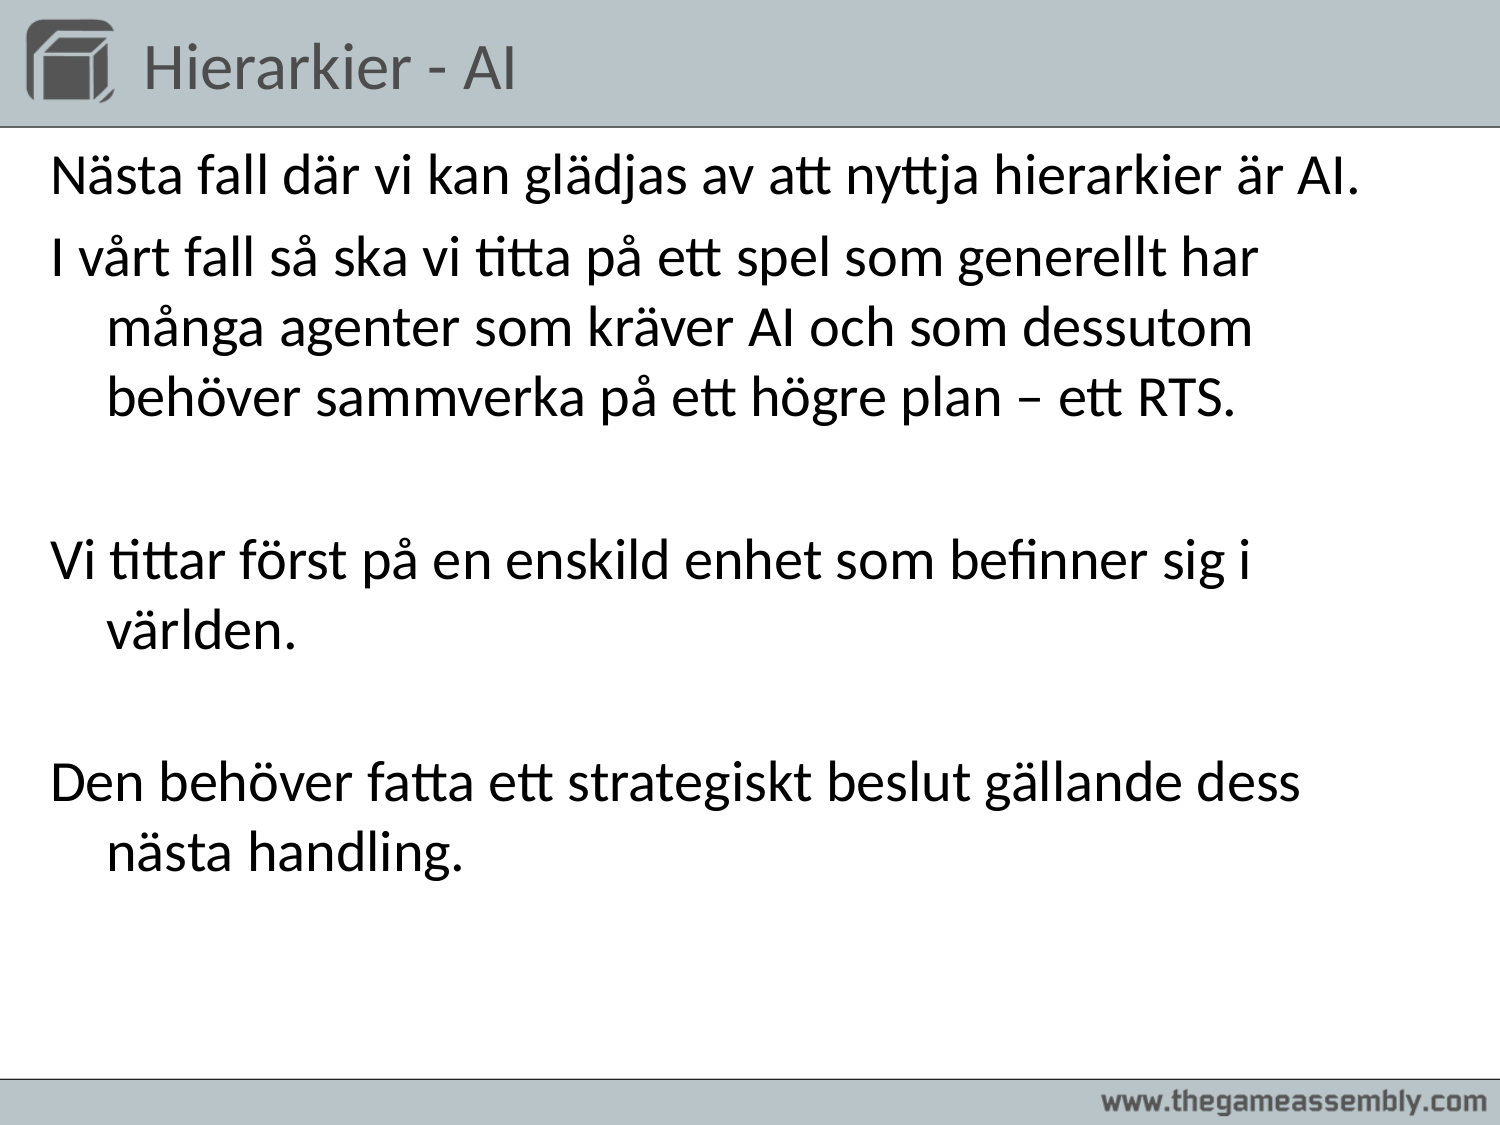

# Hierarkier - AI

Nästa fall där vi kan glädjas av att nyttja hierarkier är AI.
I vårt fall så ska vi titta på ett spel som generellt har många agenter som kräver AI och som dessutom behöver sammverka på ett högre plan – ett RTS.

Vi tittar först på en enskild enhet som befinner sig i världen.
Den behöver fatta ett strategiskt beslut gällande dess nästa handling.